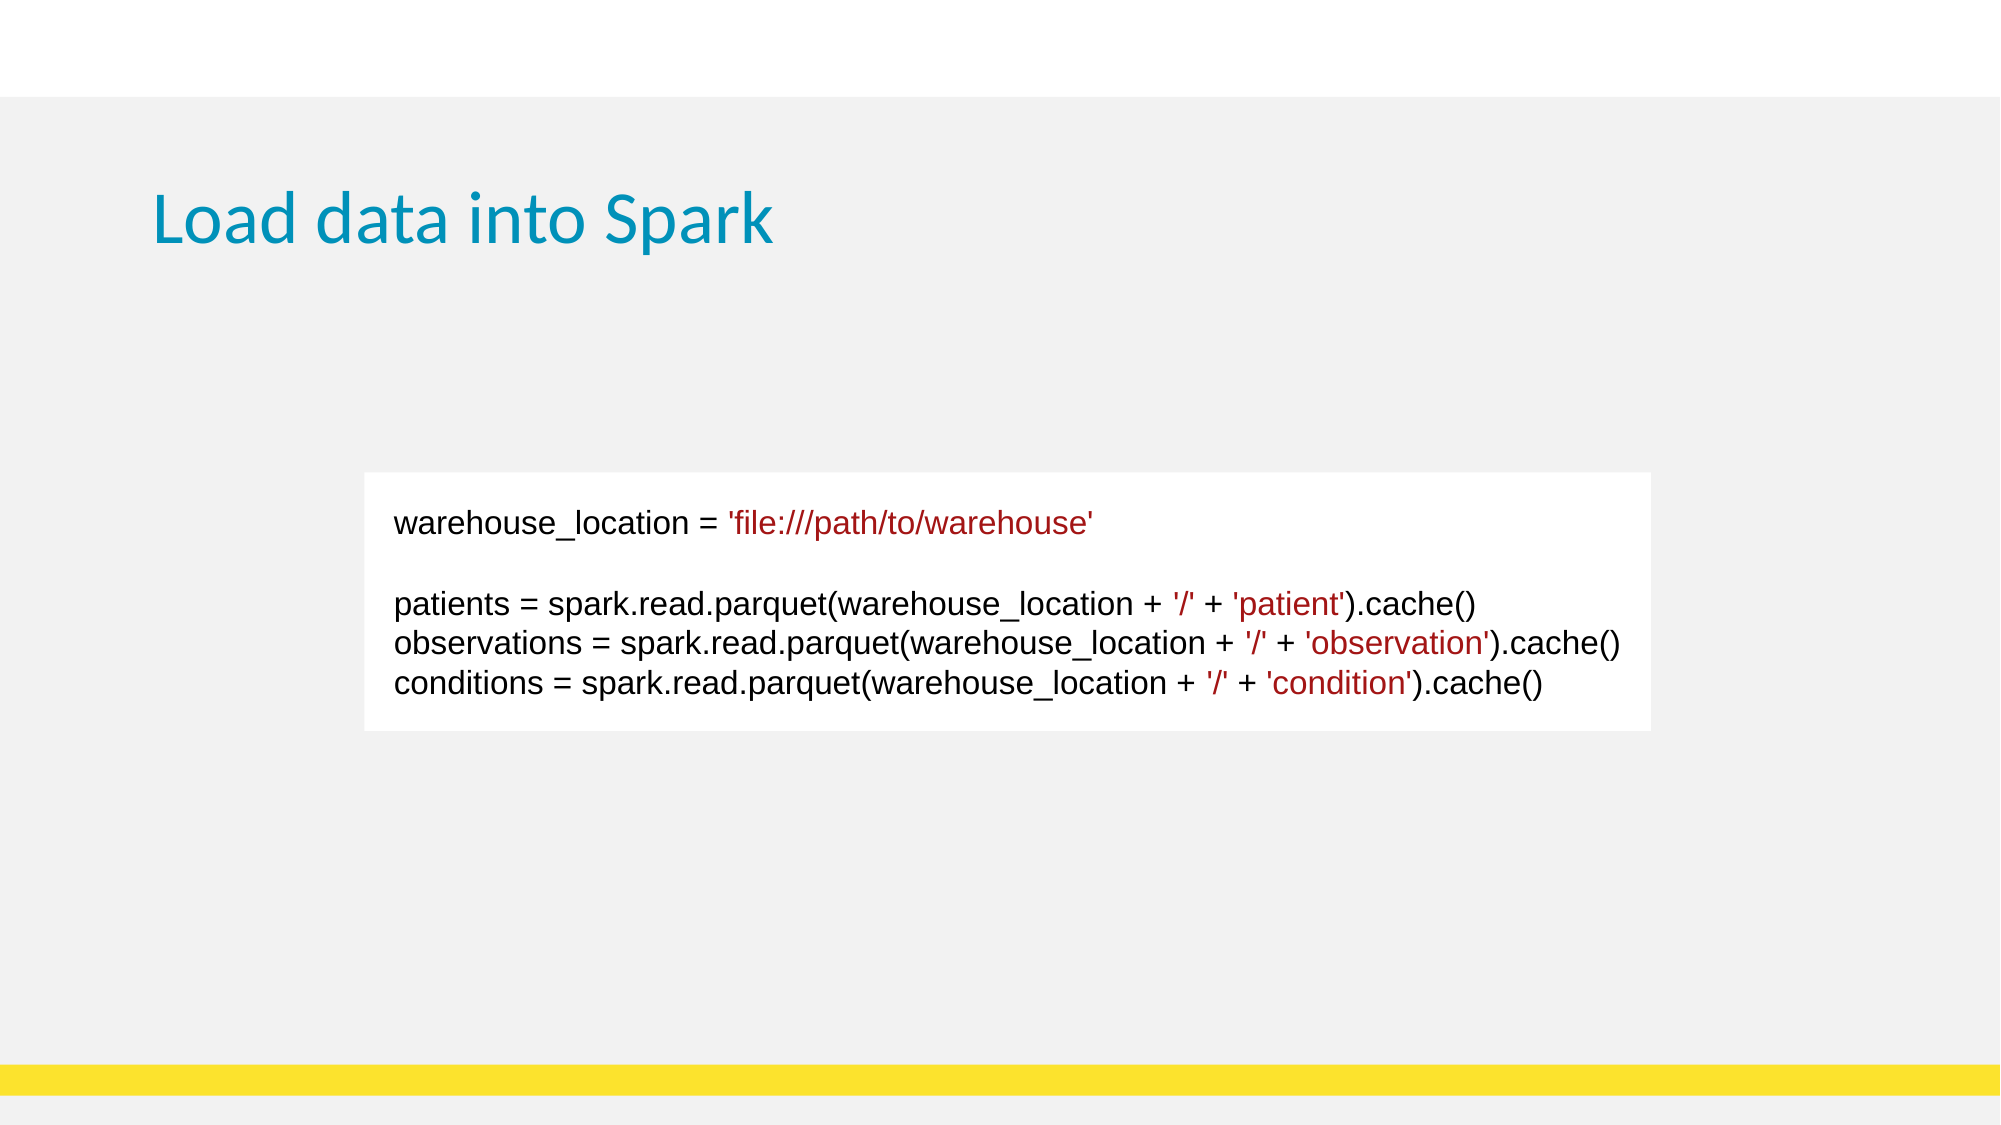

# Load data into Spark
warehouse_location = 'file:///path/to/warehouse'
patients = spark.read.parquet(warehouse_location + '/' + 'patient').cache()
observations = spark.read.parquet(warehouse_location + '/' + 'observation').cache()
conditions = spark.read.parquet(warehouse_location + '/' + 'condition').cache()